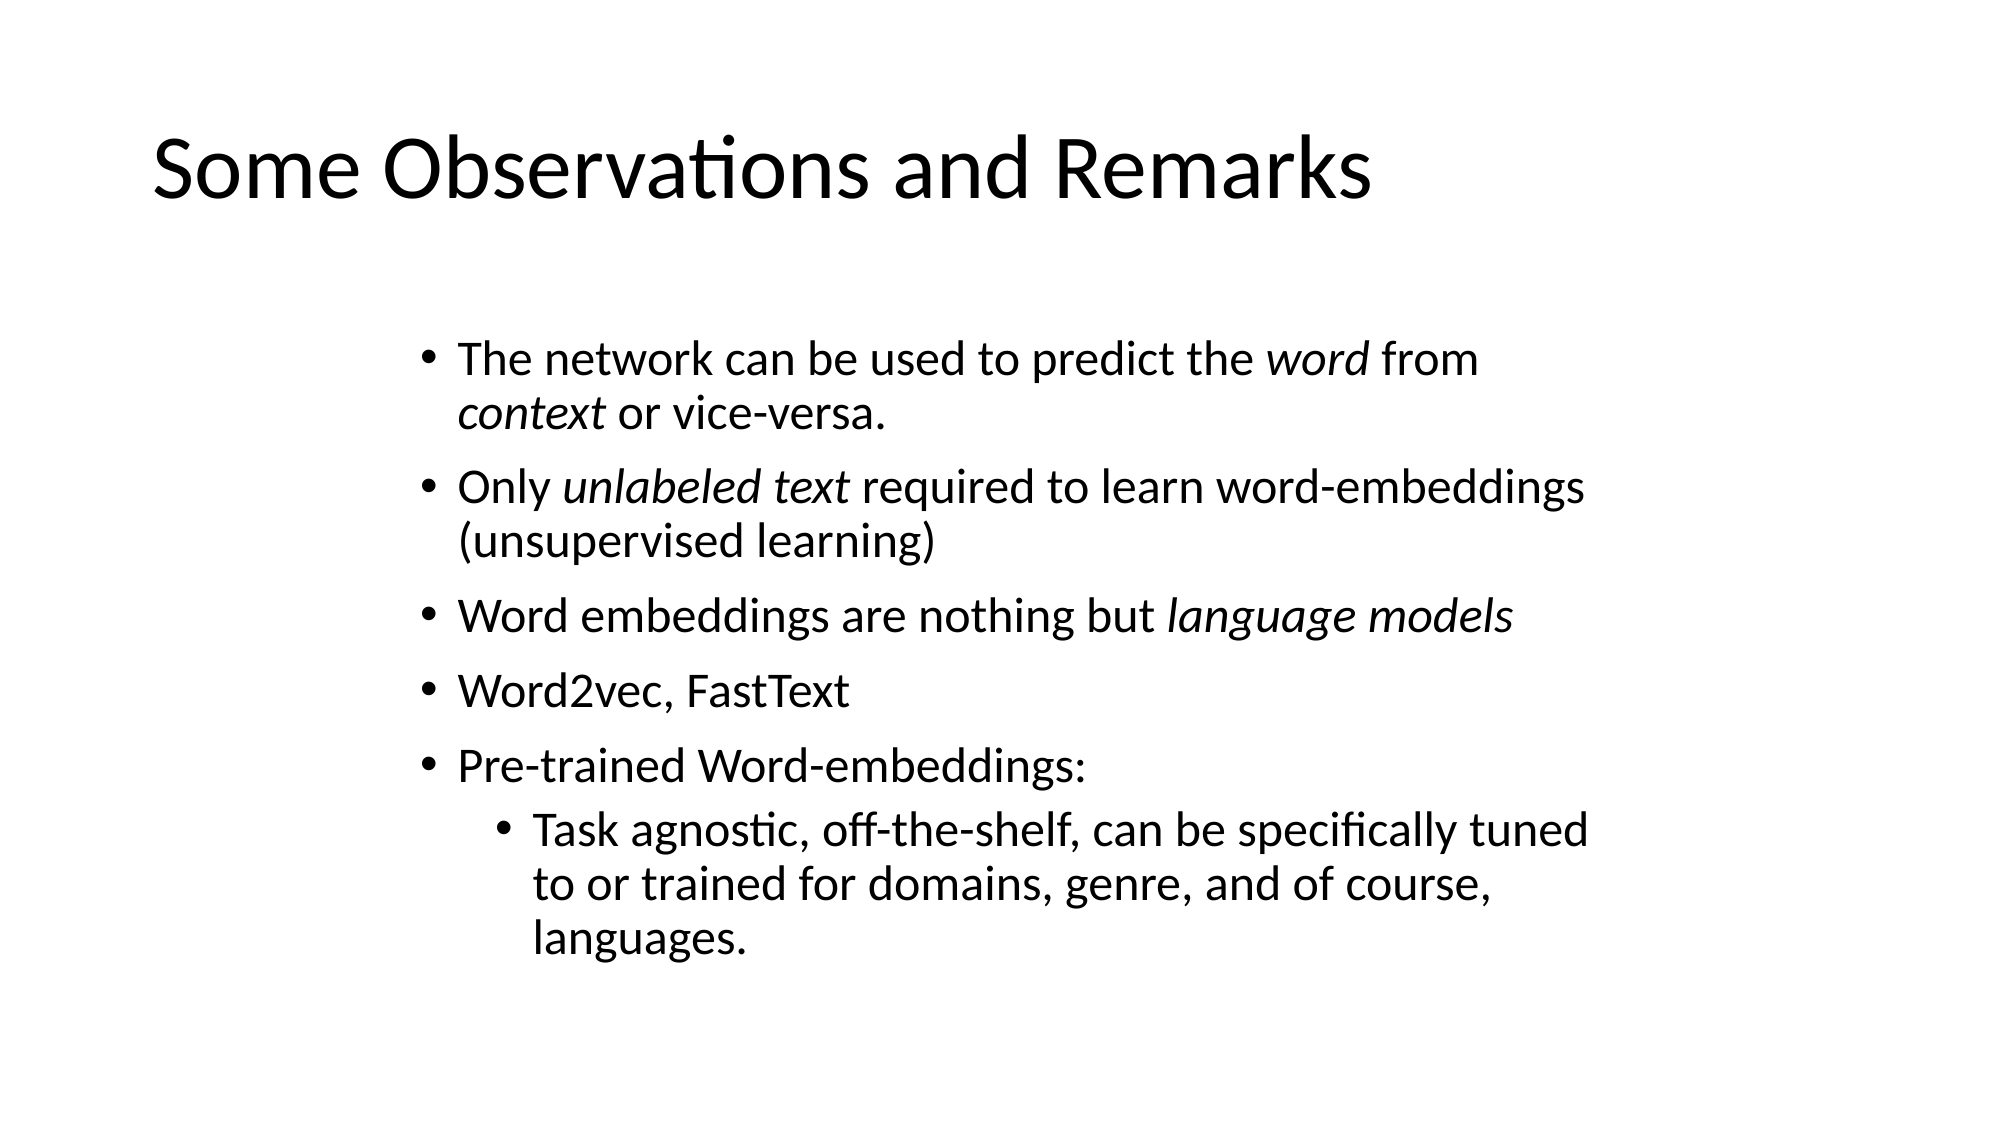

# Some Observations and Remarks
The network can be used to predict the word from context or vice-versa.
Only unlabeled text required to learn word-embeddings (unsupervised learning)
Word embeddings are nothing but language models
Word2vec, FastText
Pre-trained Word-embeddings:
Task agnostic, off-the-shelf, can be specifically tuned to or trained for domains, genre, and of course, languages.